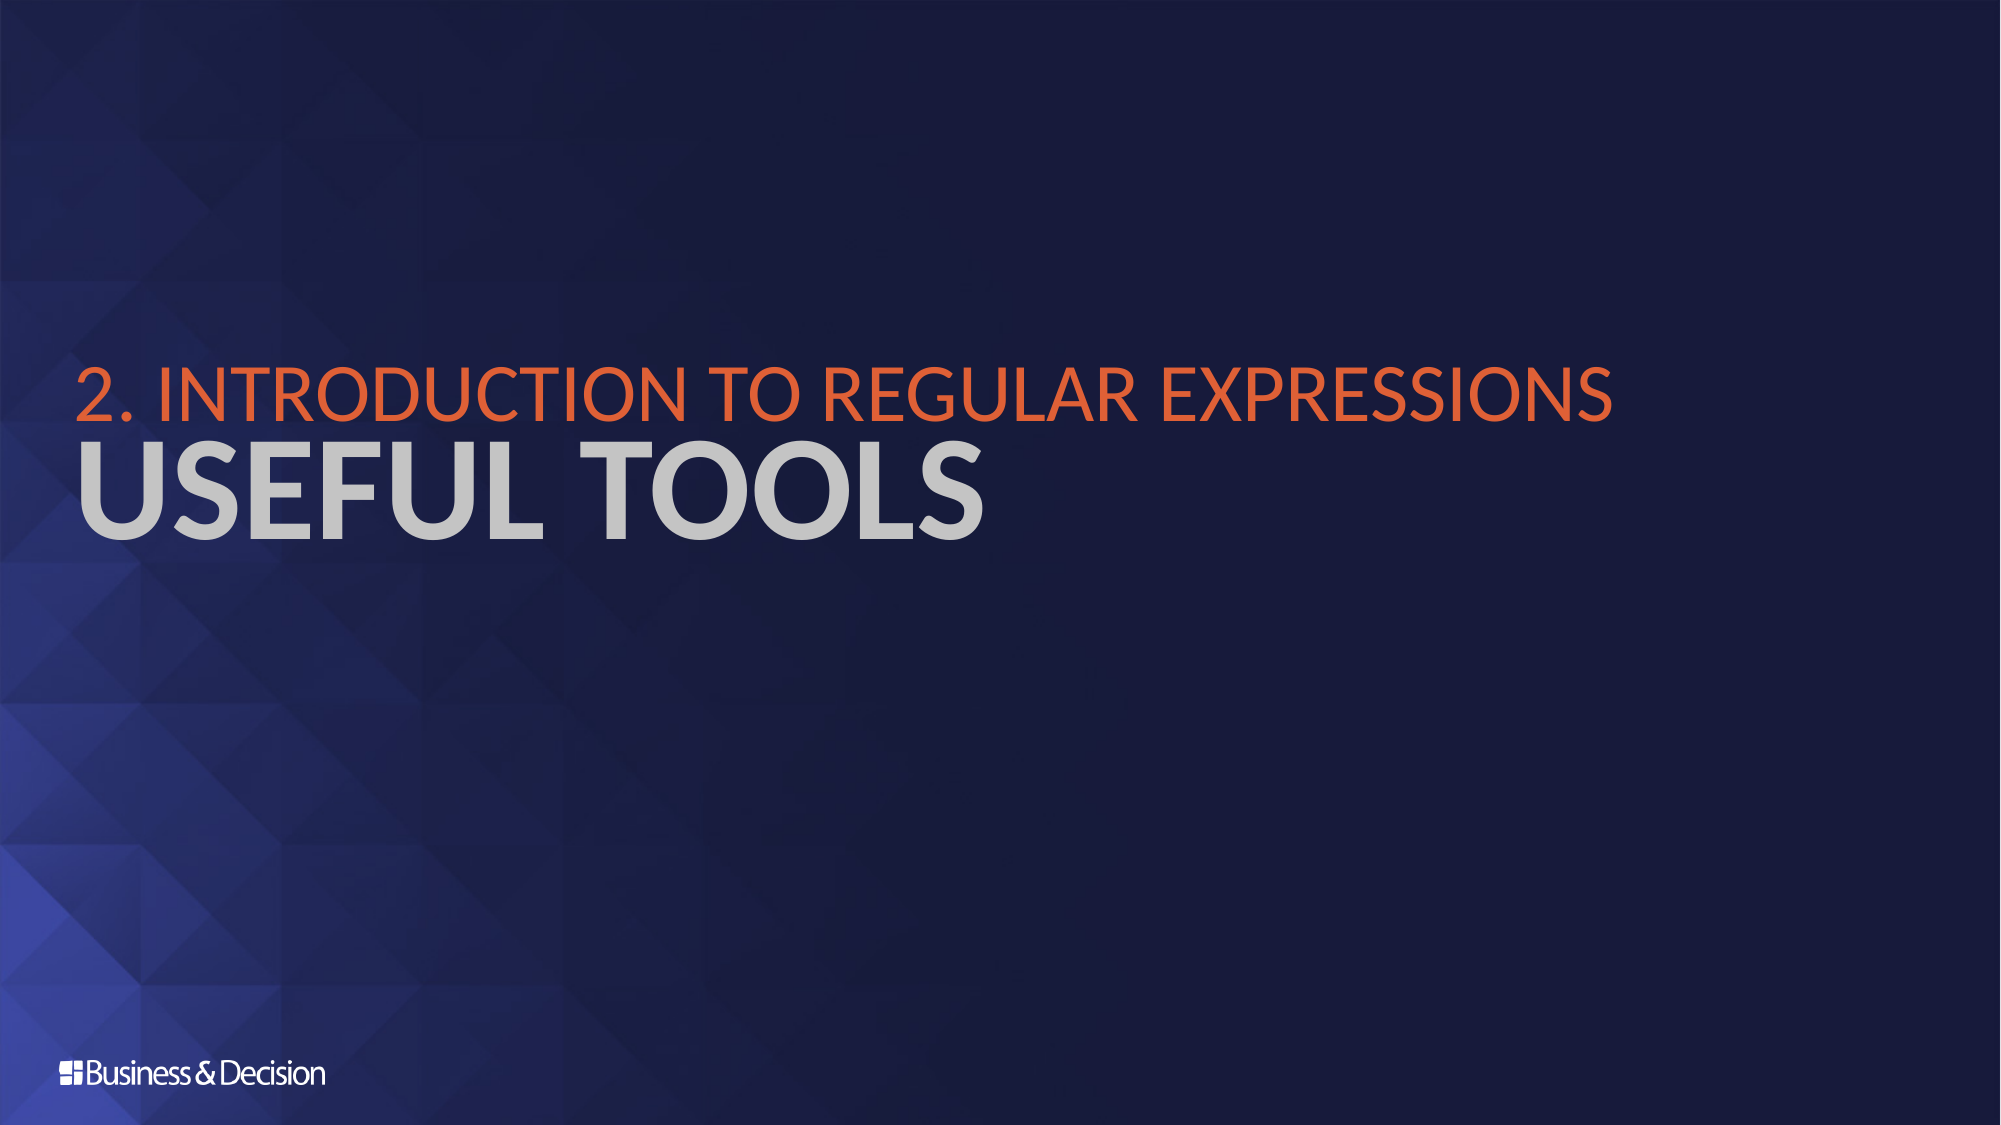

# 2. Introduction to regular expressions
Useful tools